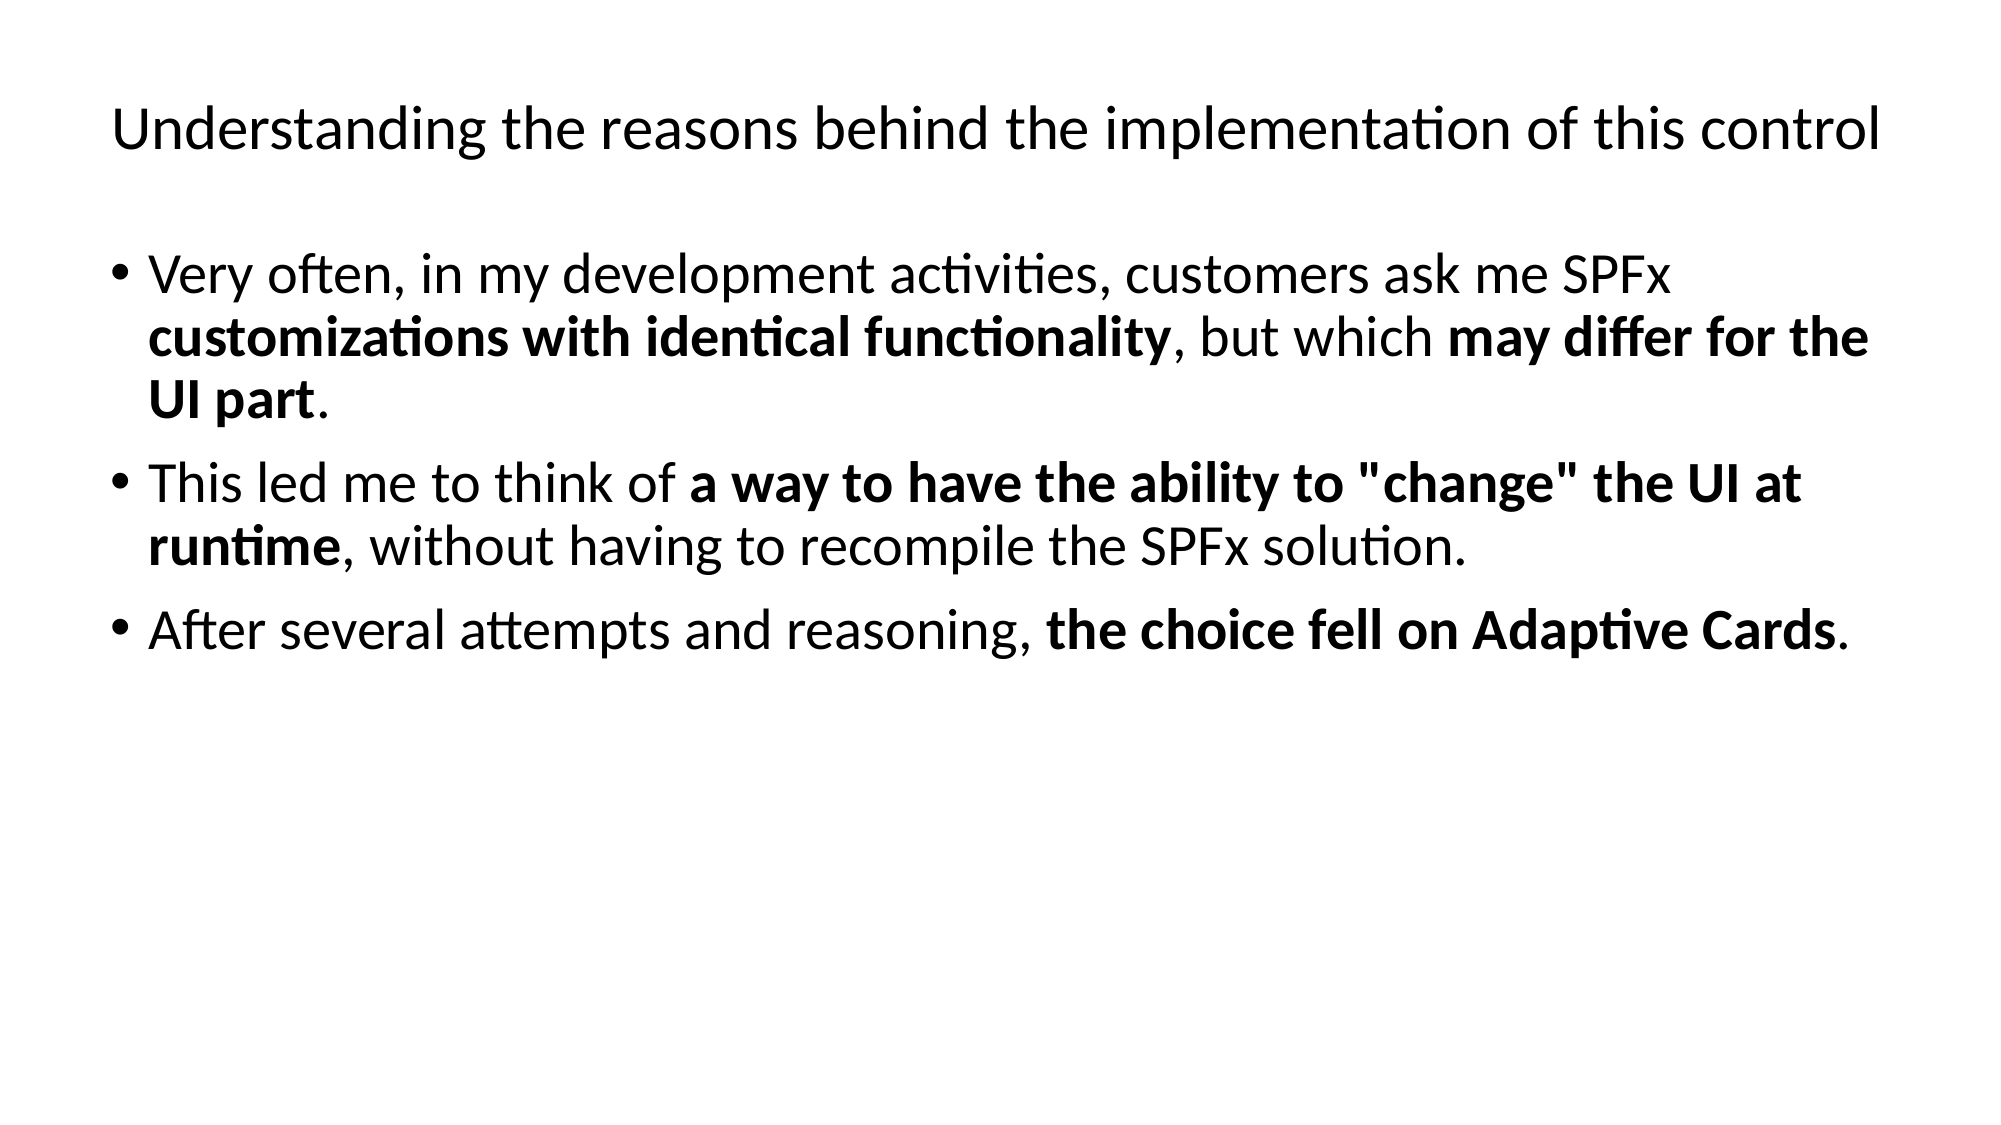

# Understanding the reasons behind the implementation of this control
Very often, in my development activities, customers ask me SPFx customizations with identical functionality, but which may differ for the UI part.
This led me to think of a way to have the ability to "change" the UI at runtime, without having to recompile the SPFx solution.
After several attempts and reasoning, the choice fell on Adaptive Cards.